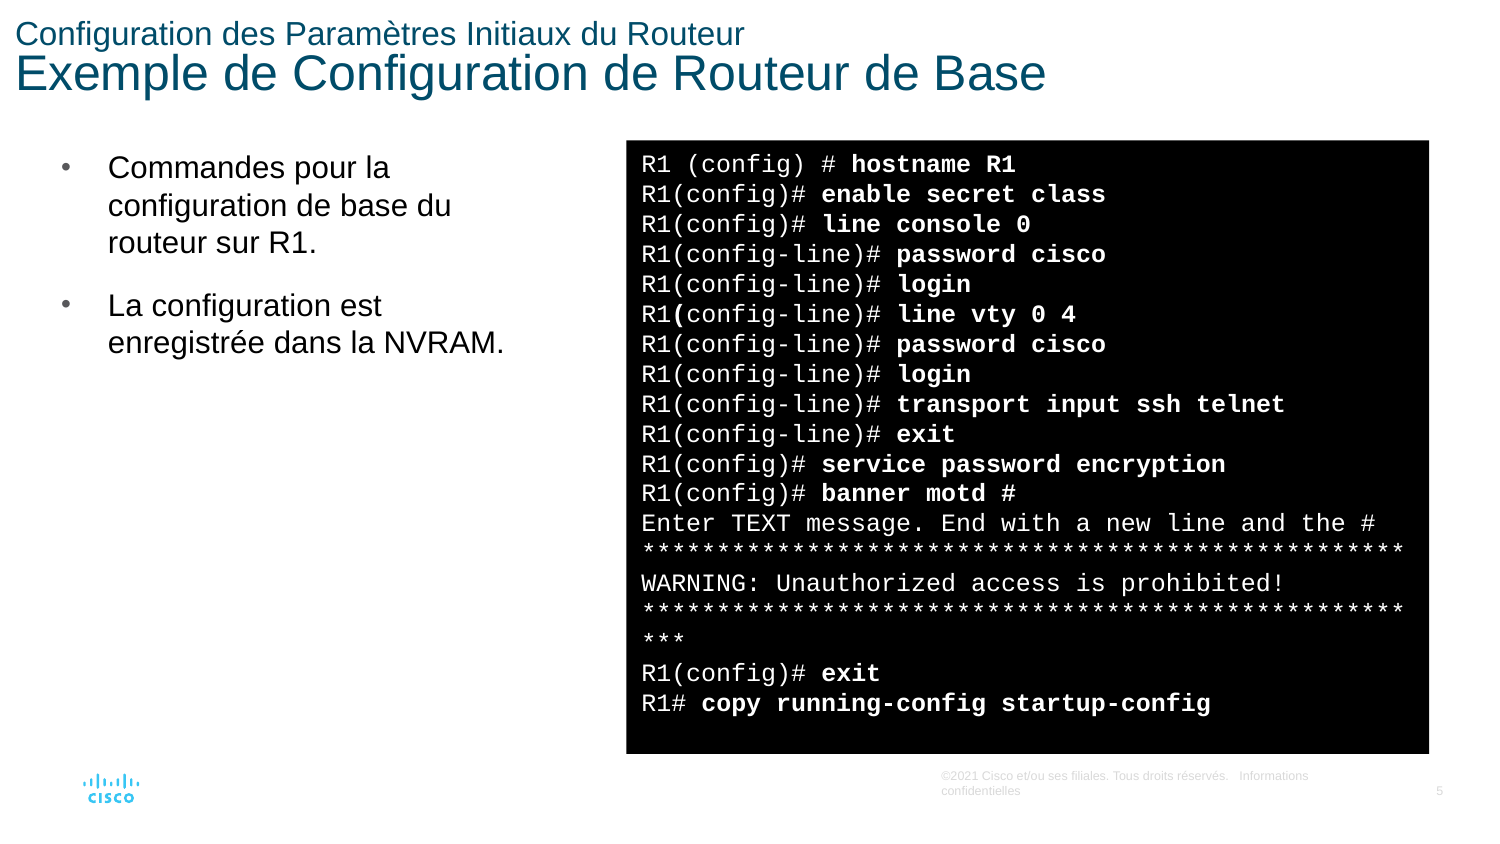

# Configuration des Paramètres Initiaux du Routeur Exemple de Configuration de Routeur de Base
Commandes pour la configuration de base du routeur sur R1.
La configuration est enregistrée dans la NVRAM.
R1 (config) # hostname R1
R1(config)# enable secret class
R1(config)# line console 0
R1(config-line)# password cisco
R1(config-line)# login
R1(config-line)# line vty 0 4
R1(config-line)# password cisco
R1(config-line)# login
R1(config-line)# transport input ssh telnet
R1(config-line)# exit
R1(config)# service password encryption
R1(config)# banner motd #
Enter TEXT message. End with a new line and the #
***************************************************
WARNING: Unauthorized access is prohibited!
******************************************************
R1(config)# exit
R1# copy running-config startup-config